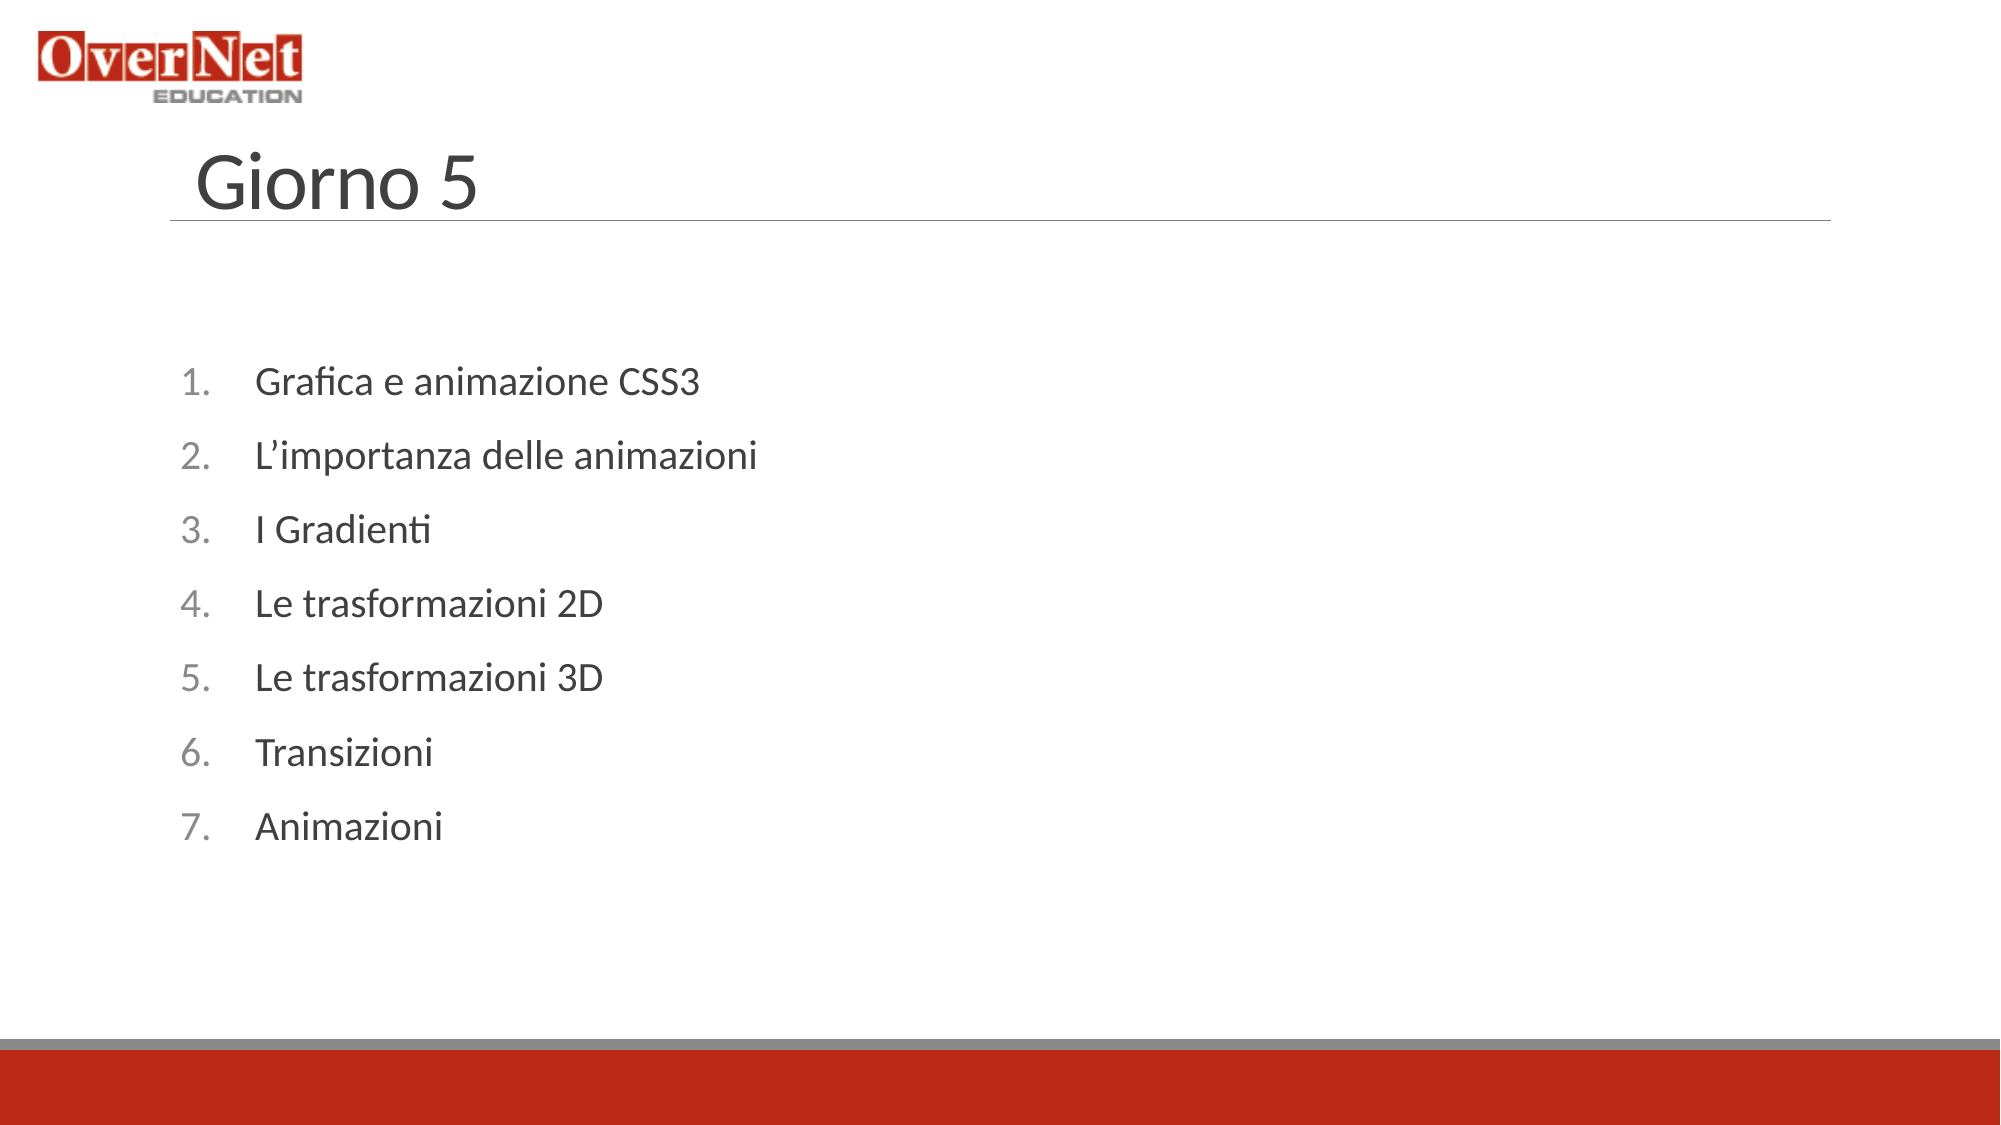

# Giorno 5
Grafica e animazione CSS3
L’importanza delle animazioni
I Gradienti
Le trasformazioni 2D
Le trasformazioni 3D
Transizioni
Animazioni